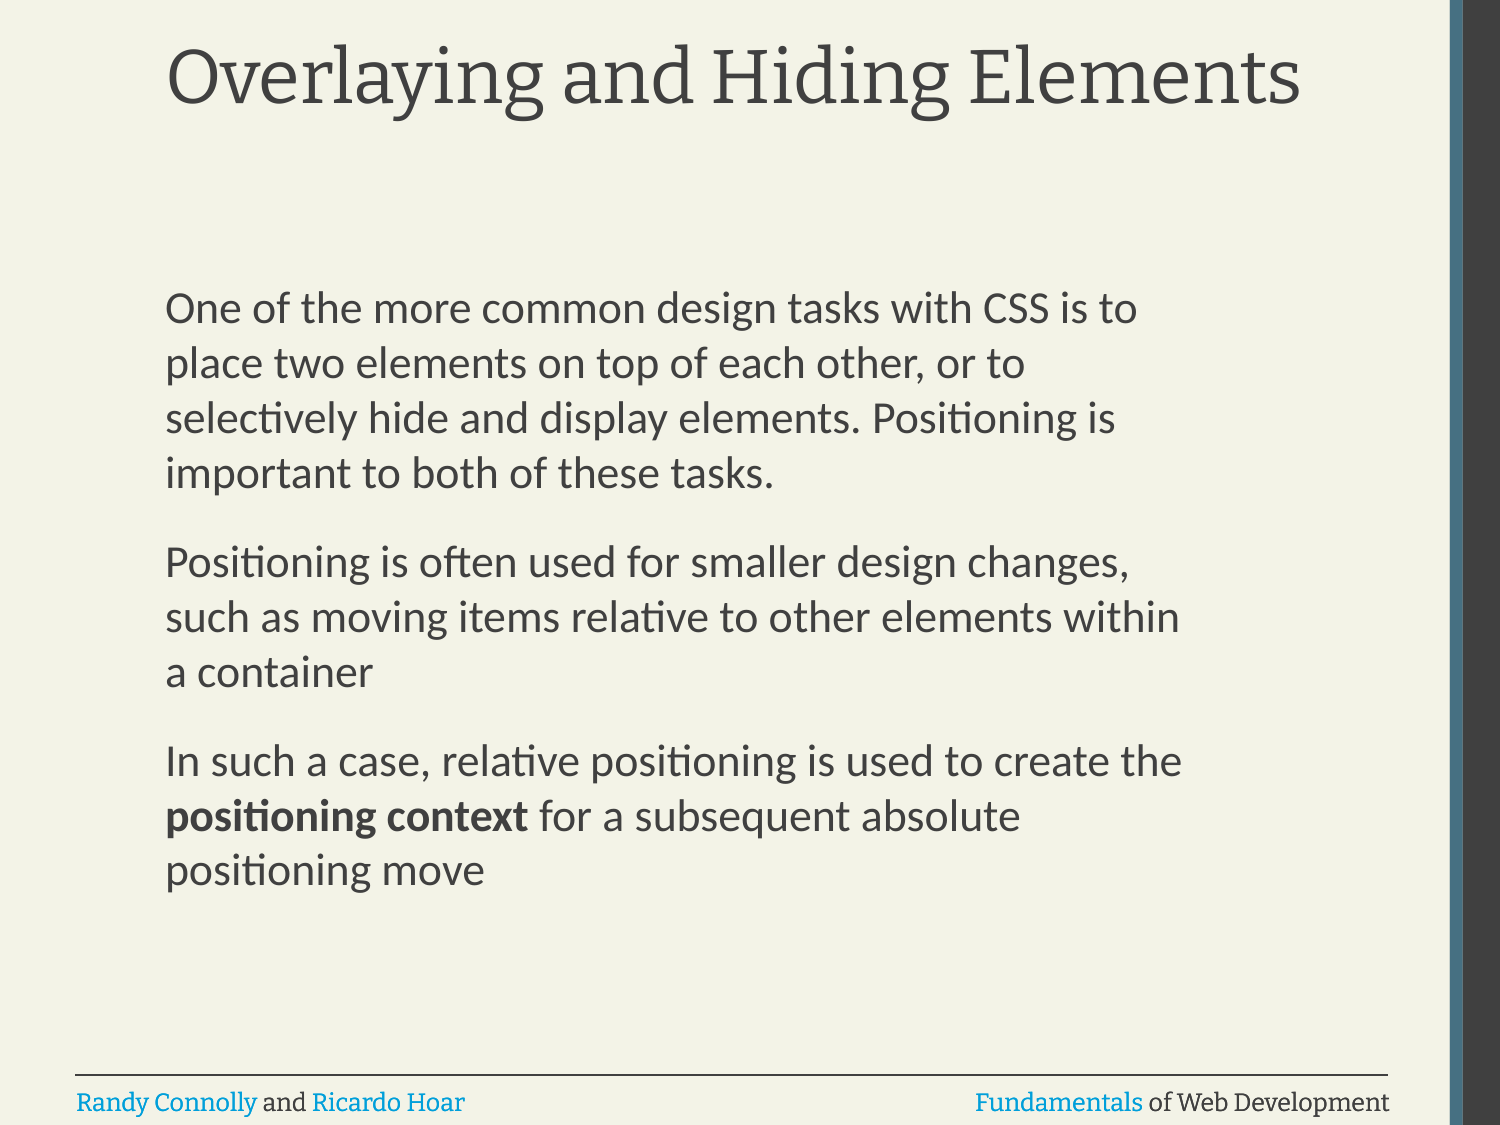

# Overlaying and Hiding Elements

One of the more common design tasks with CSS is to place two elements on top of each other, or to selectively hide and display elements. Positioning is important to both of these tasks.
Positioning is often used for smaller design changes, such as moving items relative to other elements within a container
In such a case, relative positioning is used to create the positioning context for a subsequent absolute positioning move